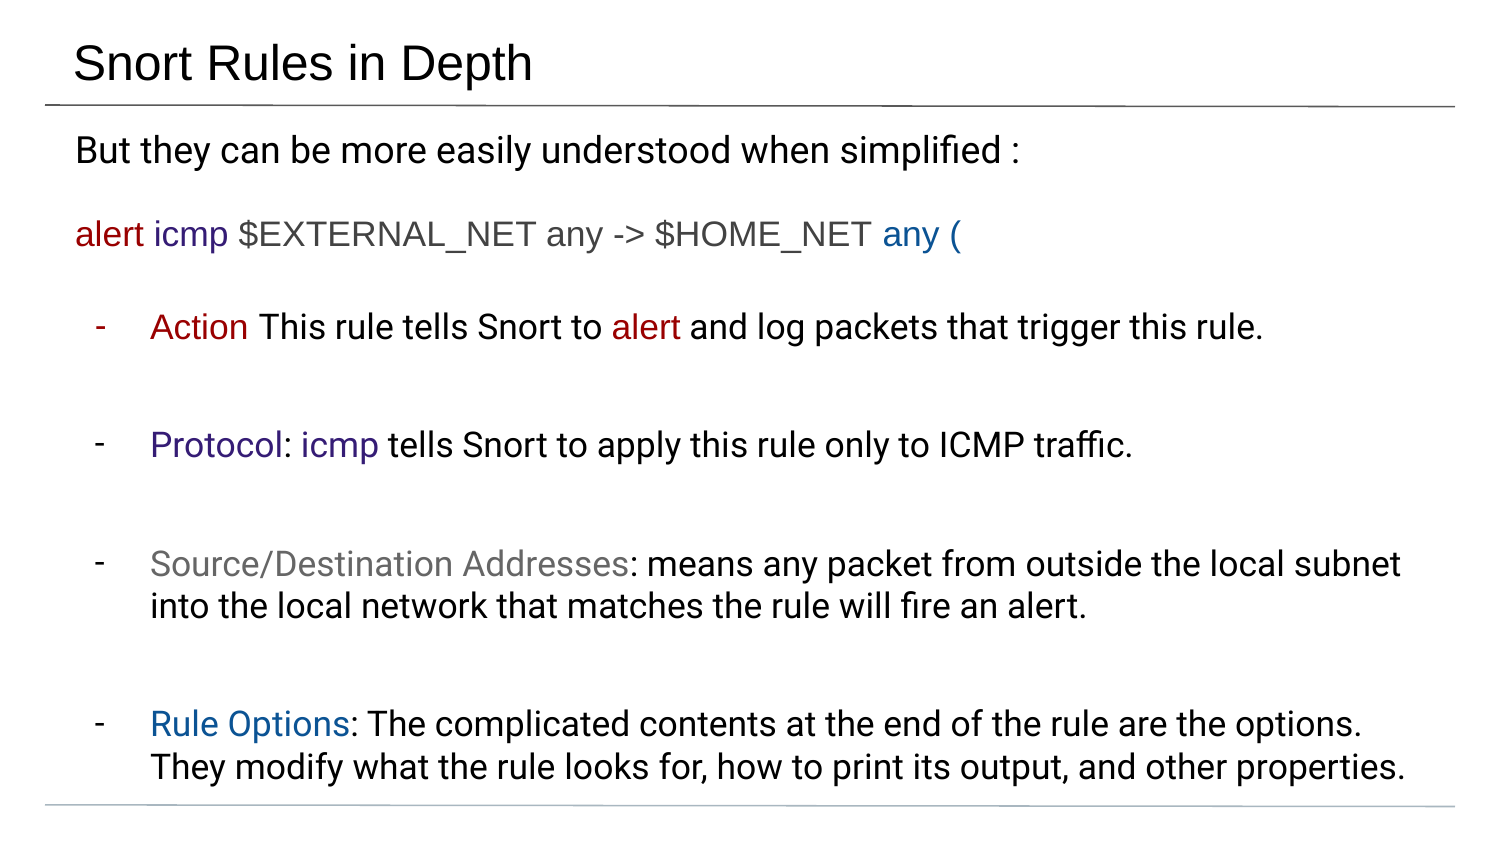

# Snort Rules in Depth
But they can be more easily understood when simplified :
alert icmp $EXTERNAL_NET any -> $HOME_NET any (

Action This rule tells Snort to alert and log packets that trigger this rule.

Protocol: icmp tells Snort to apply this rule only to ICMP traffic.

Source/Destination Addresses: means any packet from outside the local subnet into the local network that matches the rule will fire an alert.

Rule Options: The complicated contents at the end of the rule are the options. They modify what the rule looks for, how to print its output, and other properties.